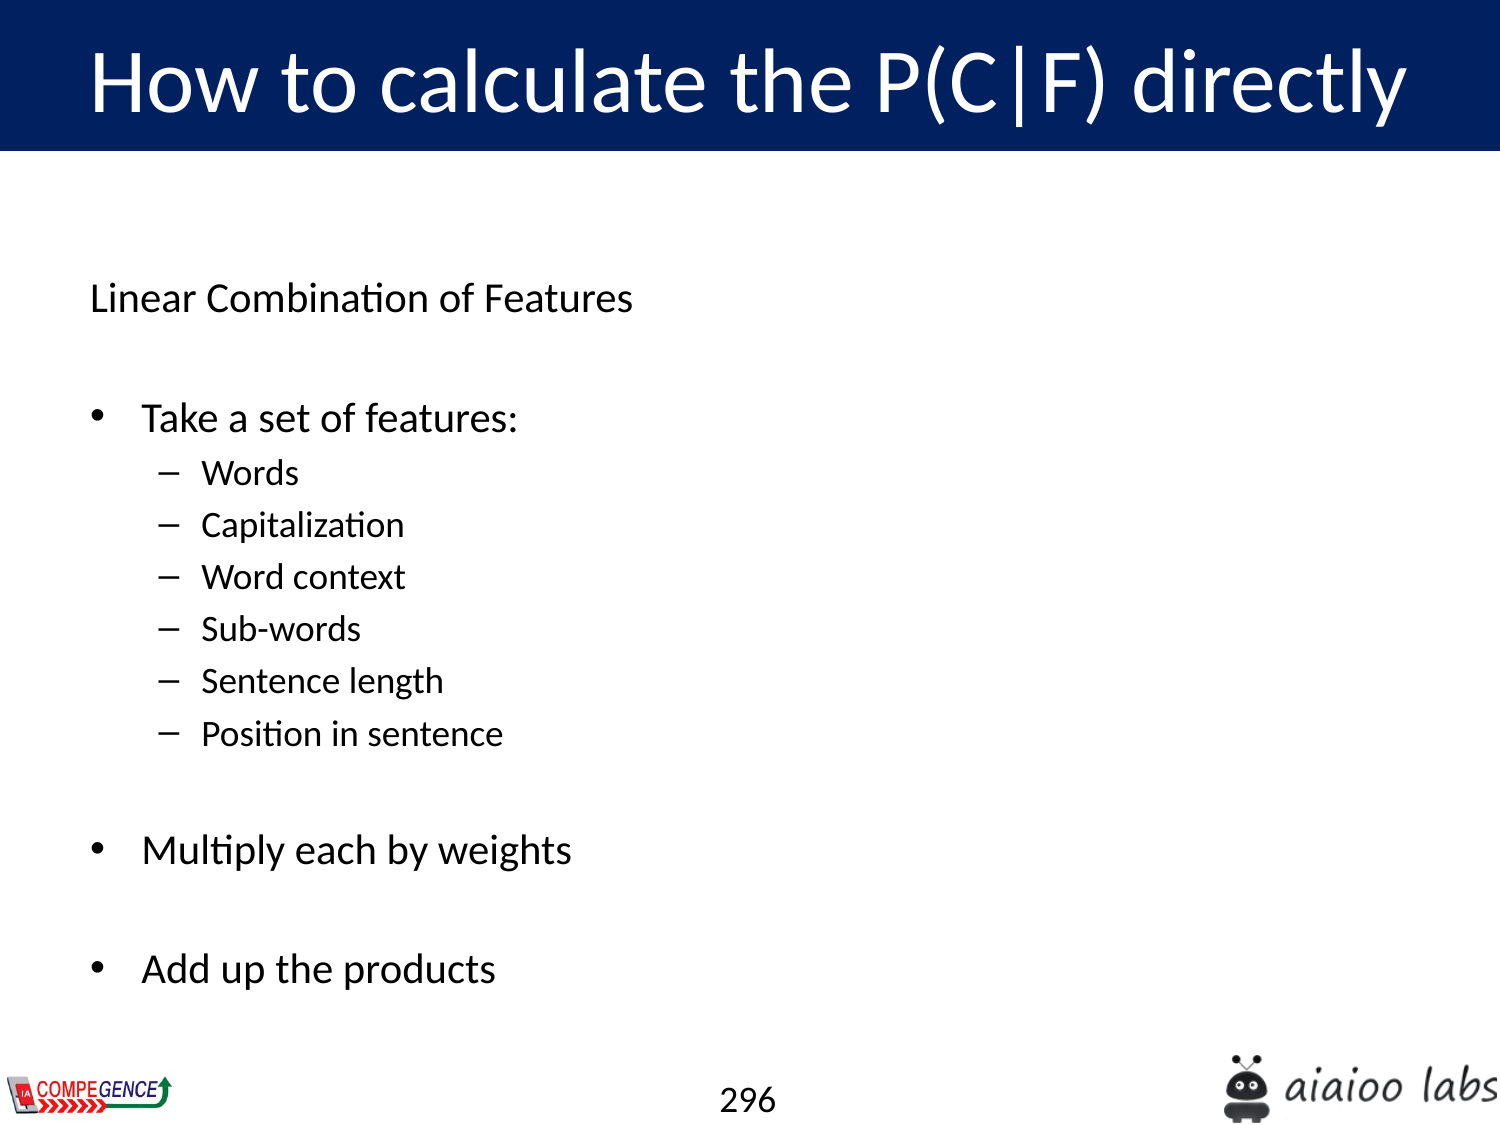

How to calculate the P(C|F) directly
Linear Combination of Features

Take a set of features:
Words
Capitalization
Word context
Sub-words
Sentence length
Position in sentence

Multiply each by weights

Add up the products